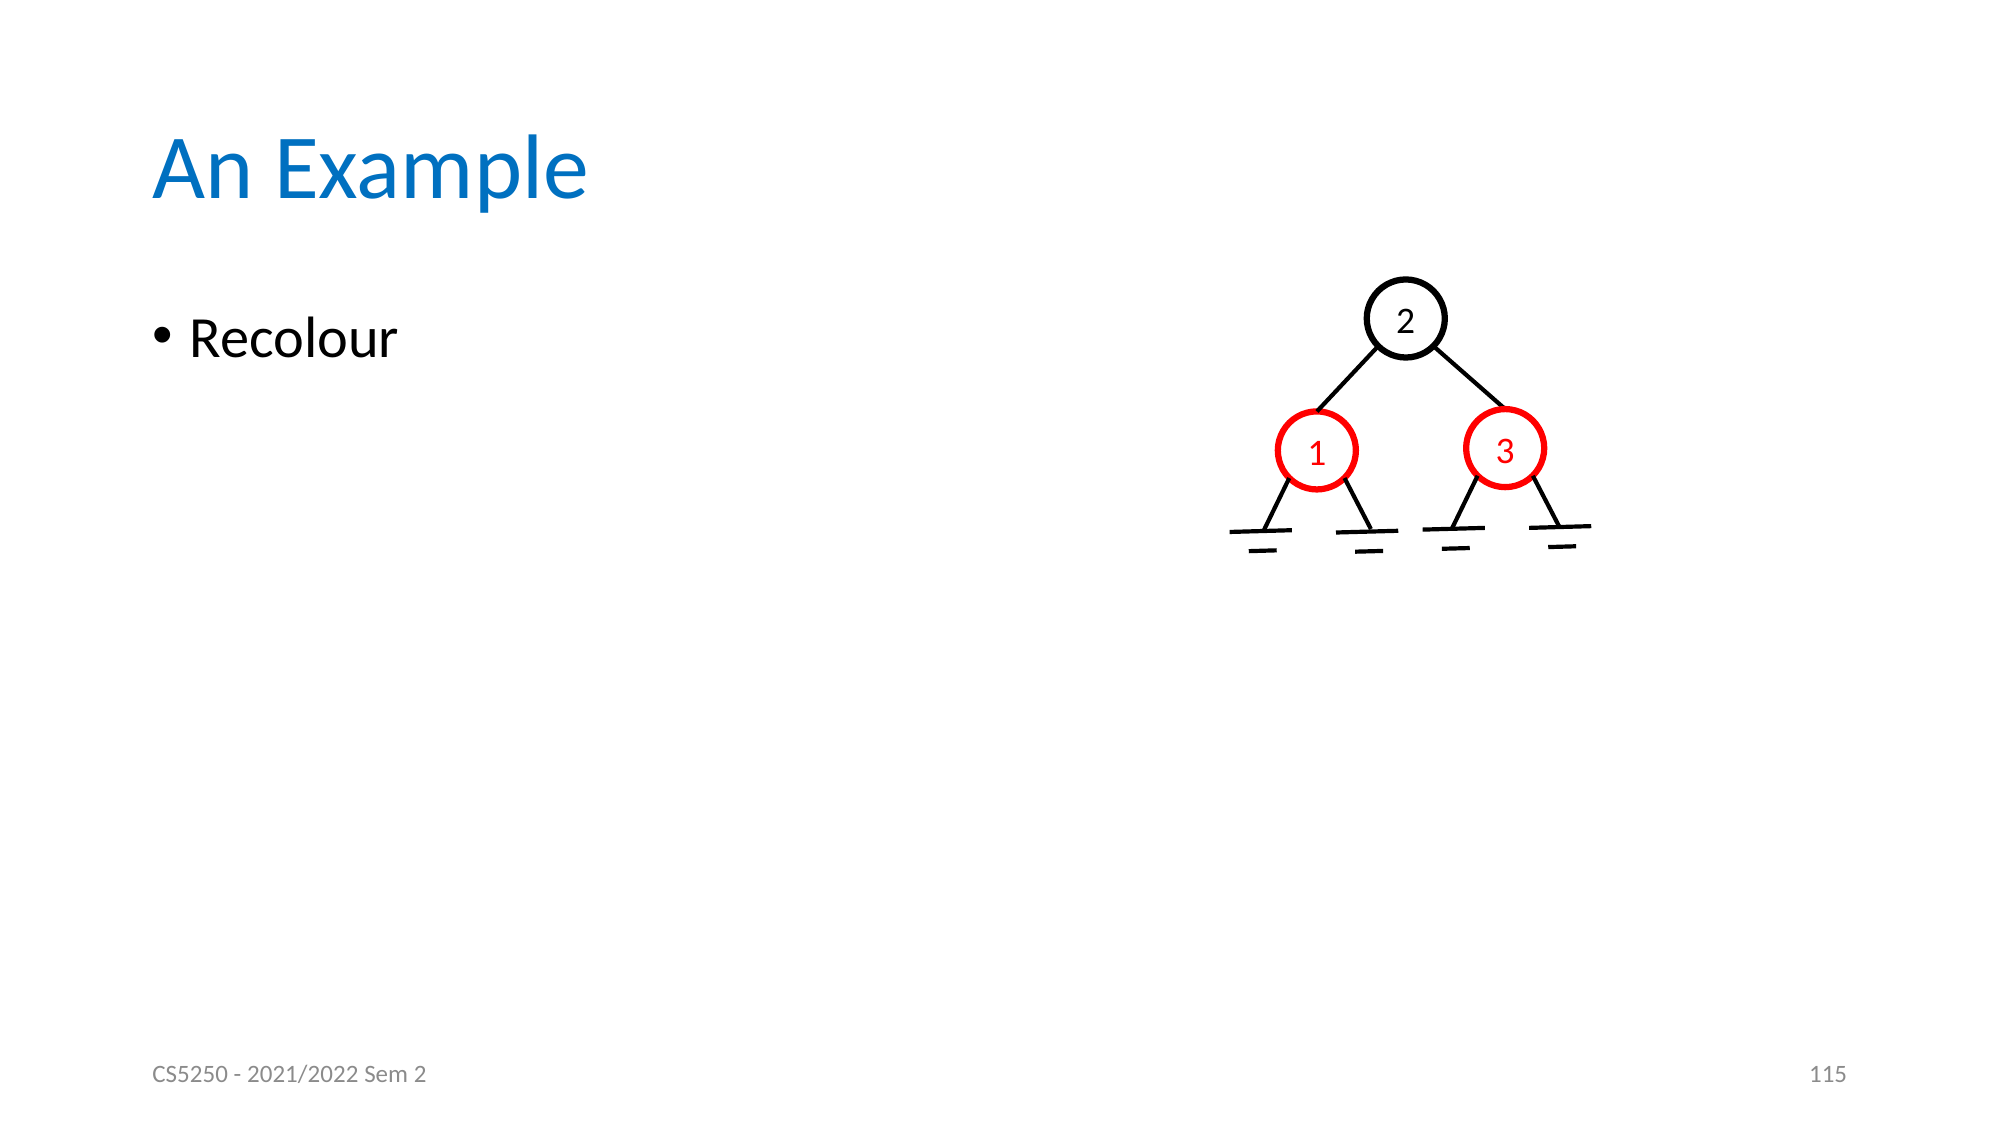

# An Example
2
Recolour

3
1
CS5250 - 2021/2022 Sem 2
115